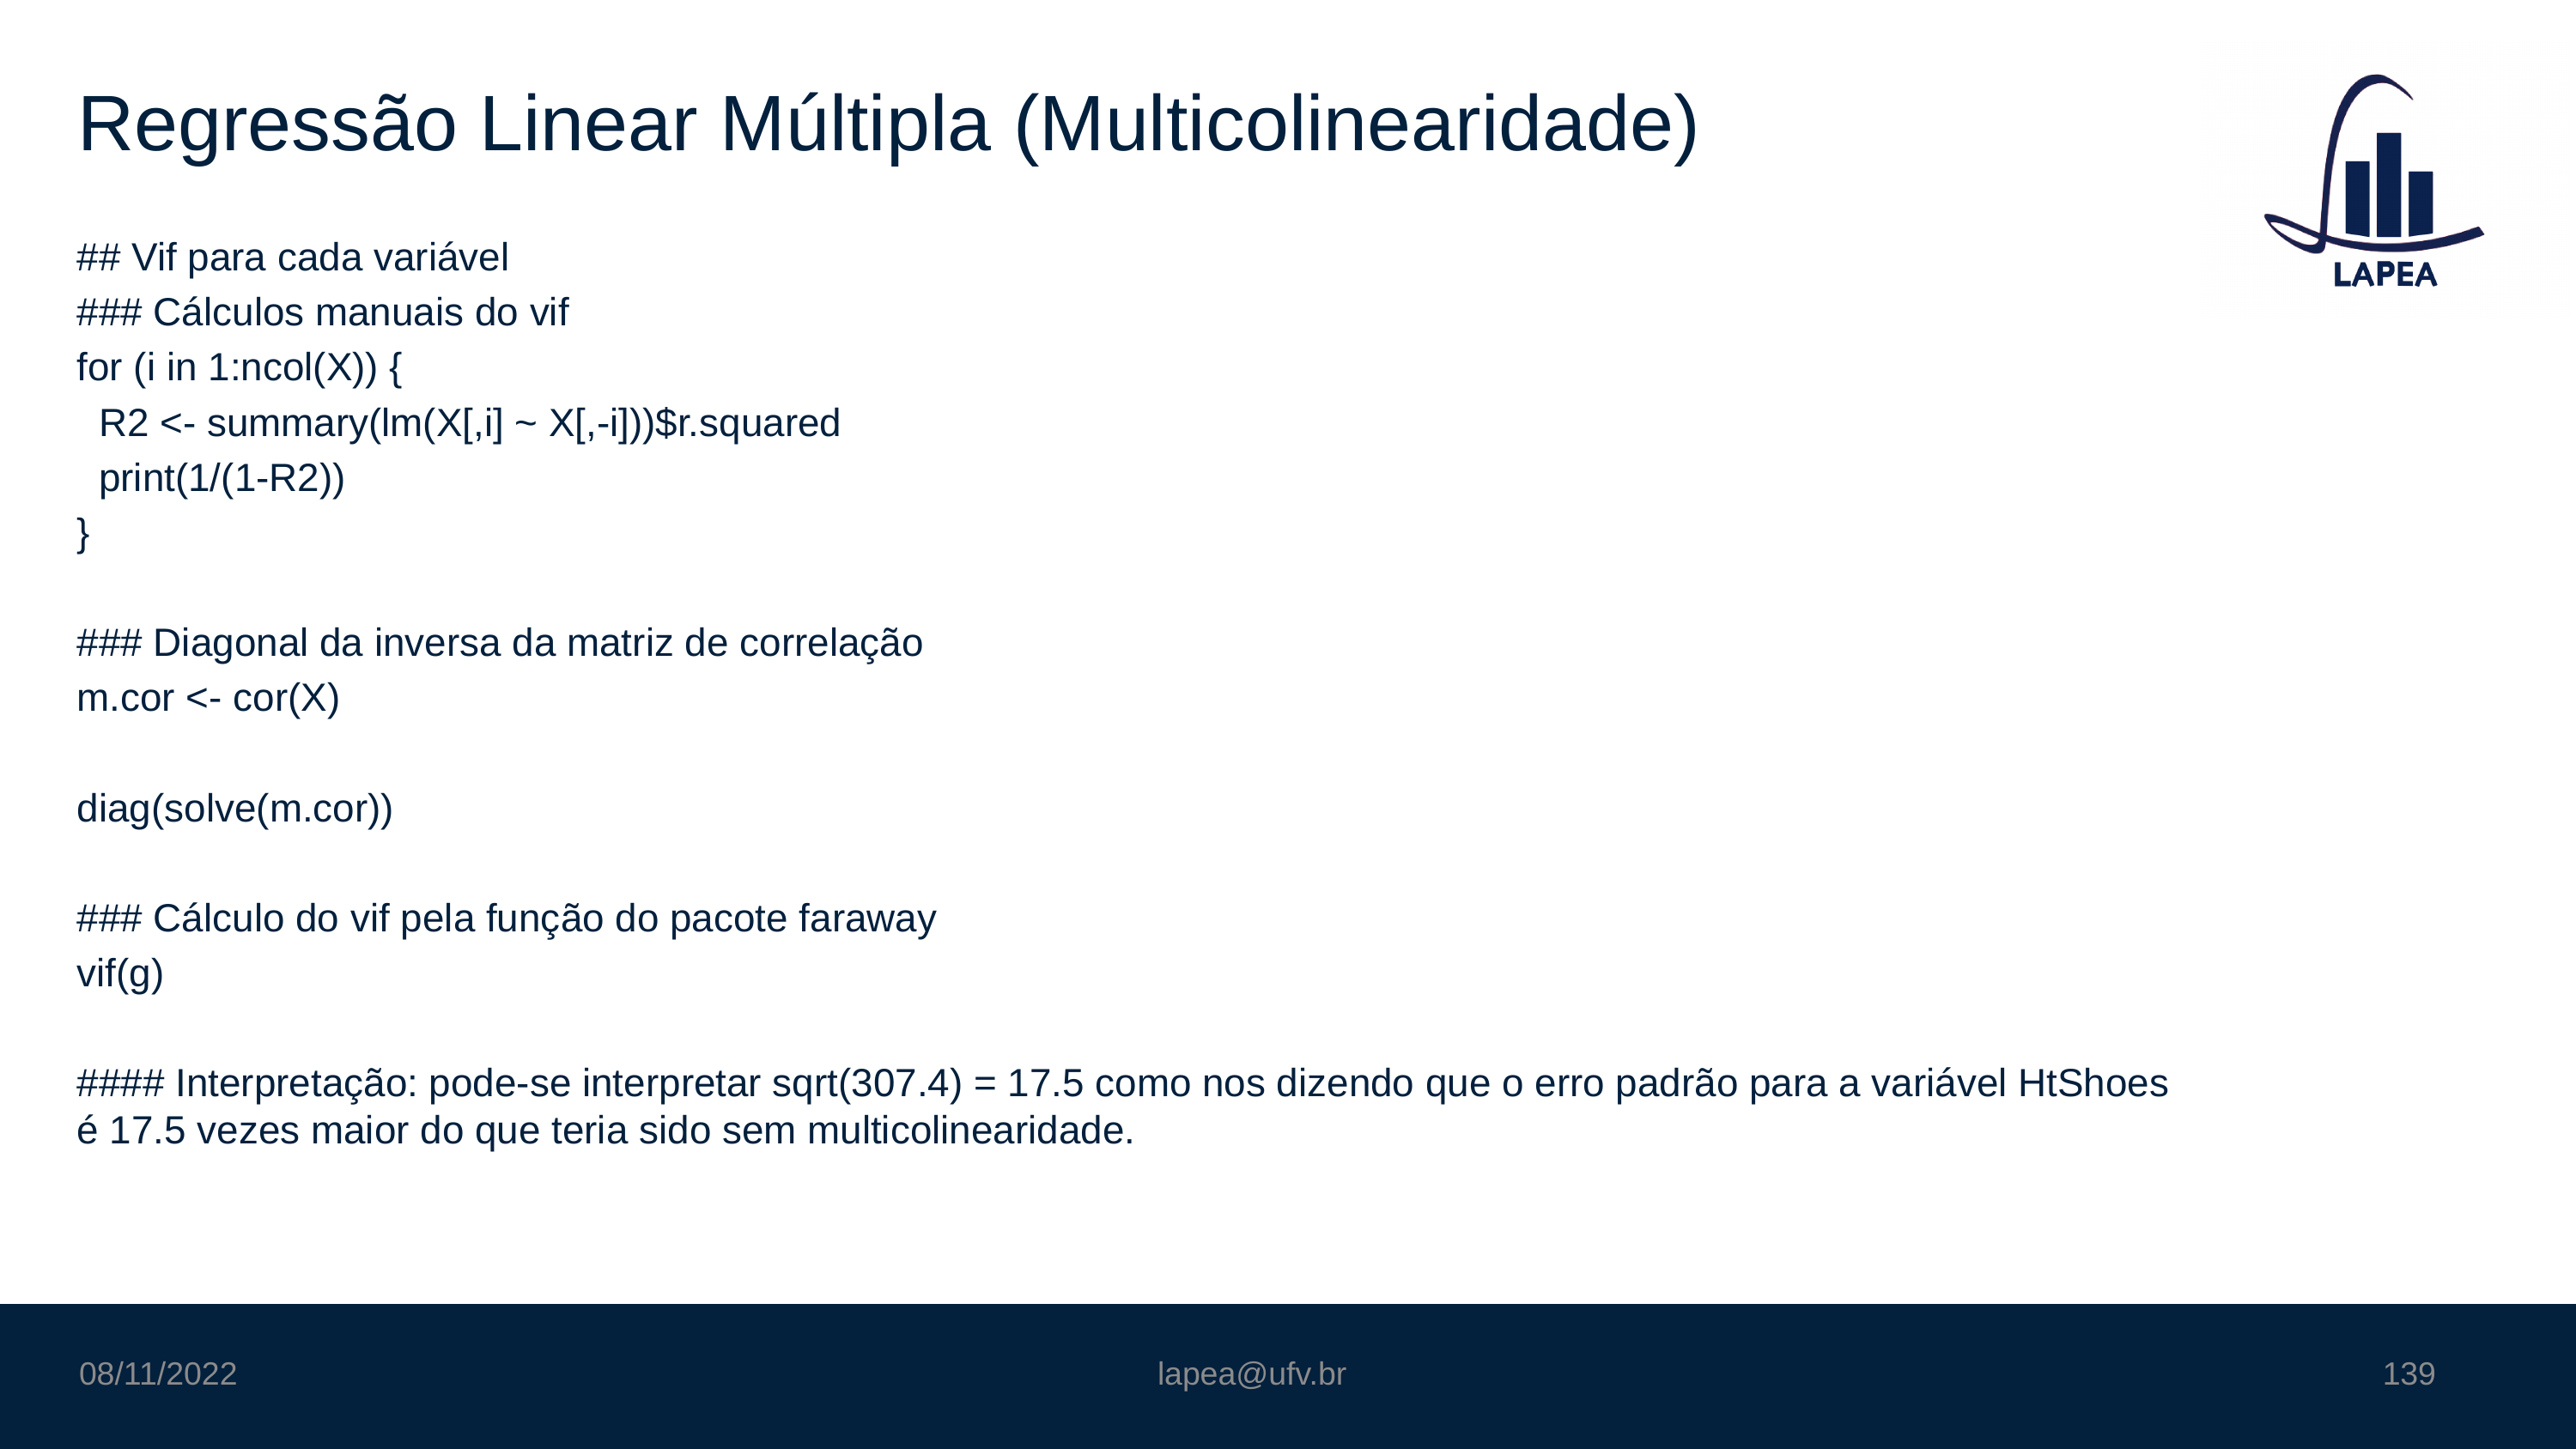

# Regressão Linear Múltipla (Multicolinearidade)
## Vif para cada variável
### Cálculos manuais do vif
for (i in 1:ncol(X)) {
  R2 <- summary(lm(X[,i] ~ X[,-i]))$r.squared
  print(1/(1-R2))
}

### Diagonal da inversa da matriz de correlação
m.cor <- cor(X)

diag(solve(m.cor))

### Cálculo do vif pela função do pacote faraway
vif(g)

#### Interpretação: pode-se interpretar sqrt(307.4) = 17.5 como nos dizendo que o erro padrão para a variável HtShoes é 17.5 vezes maior do que teria sido sem multicolinearidade.
08/11/2022
lapea@ufv.br
139